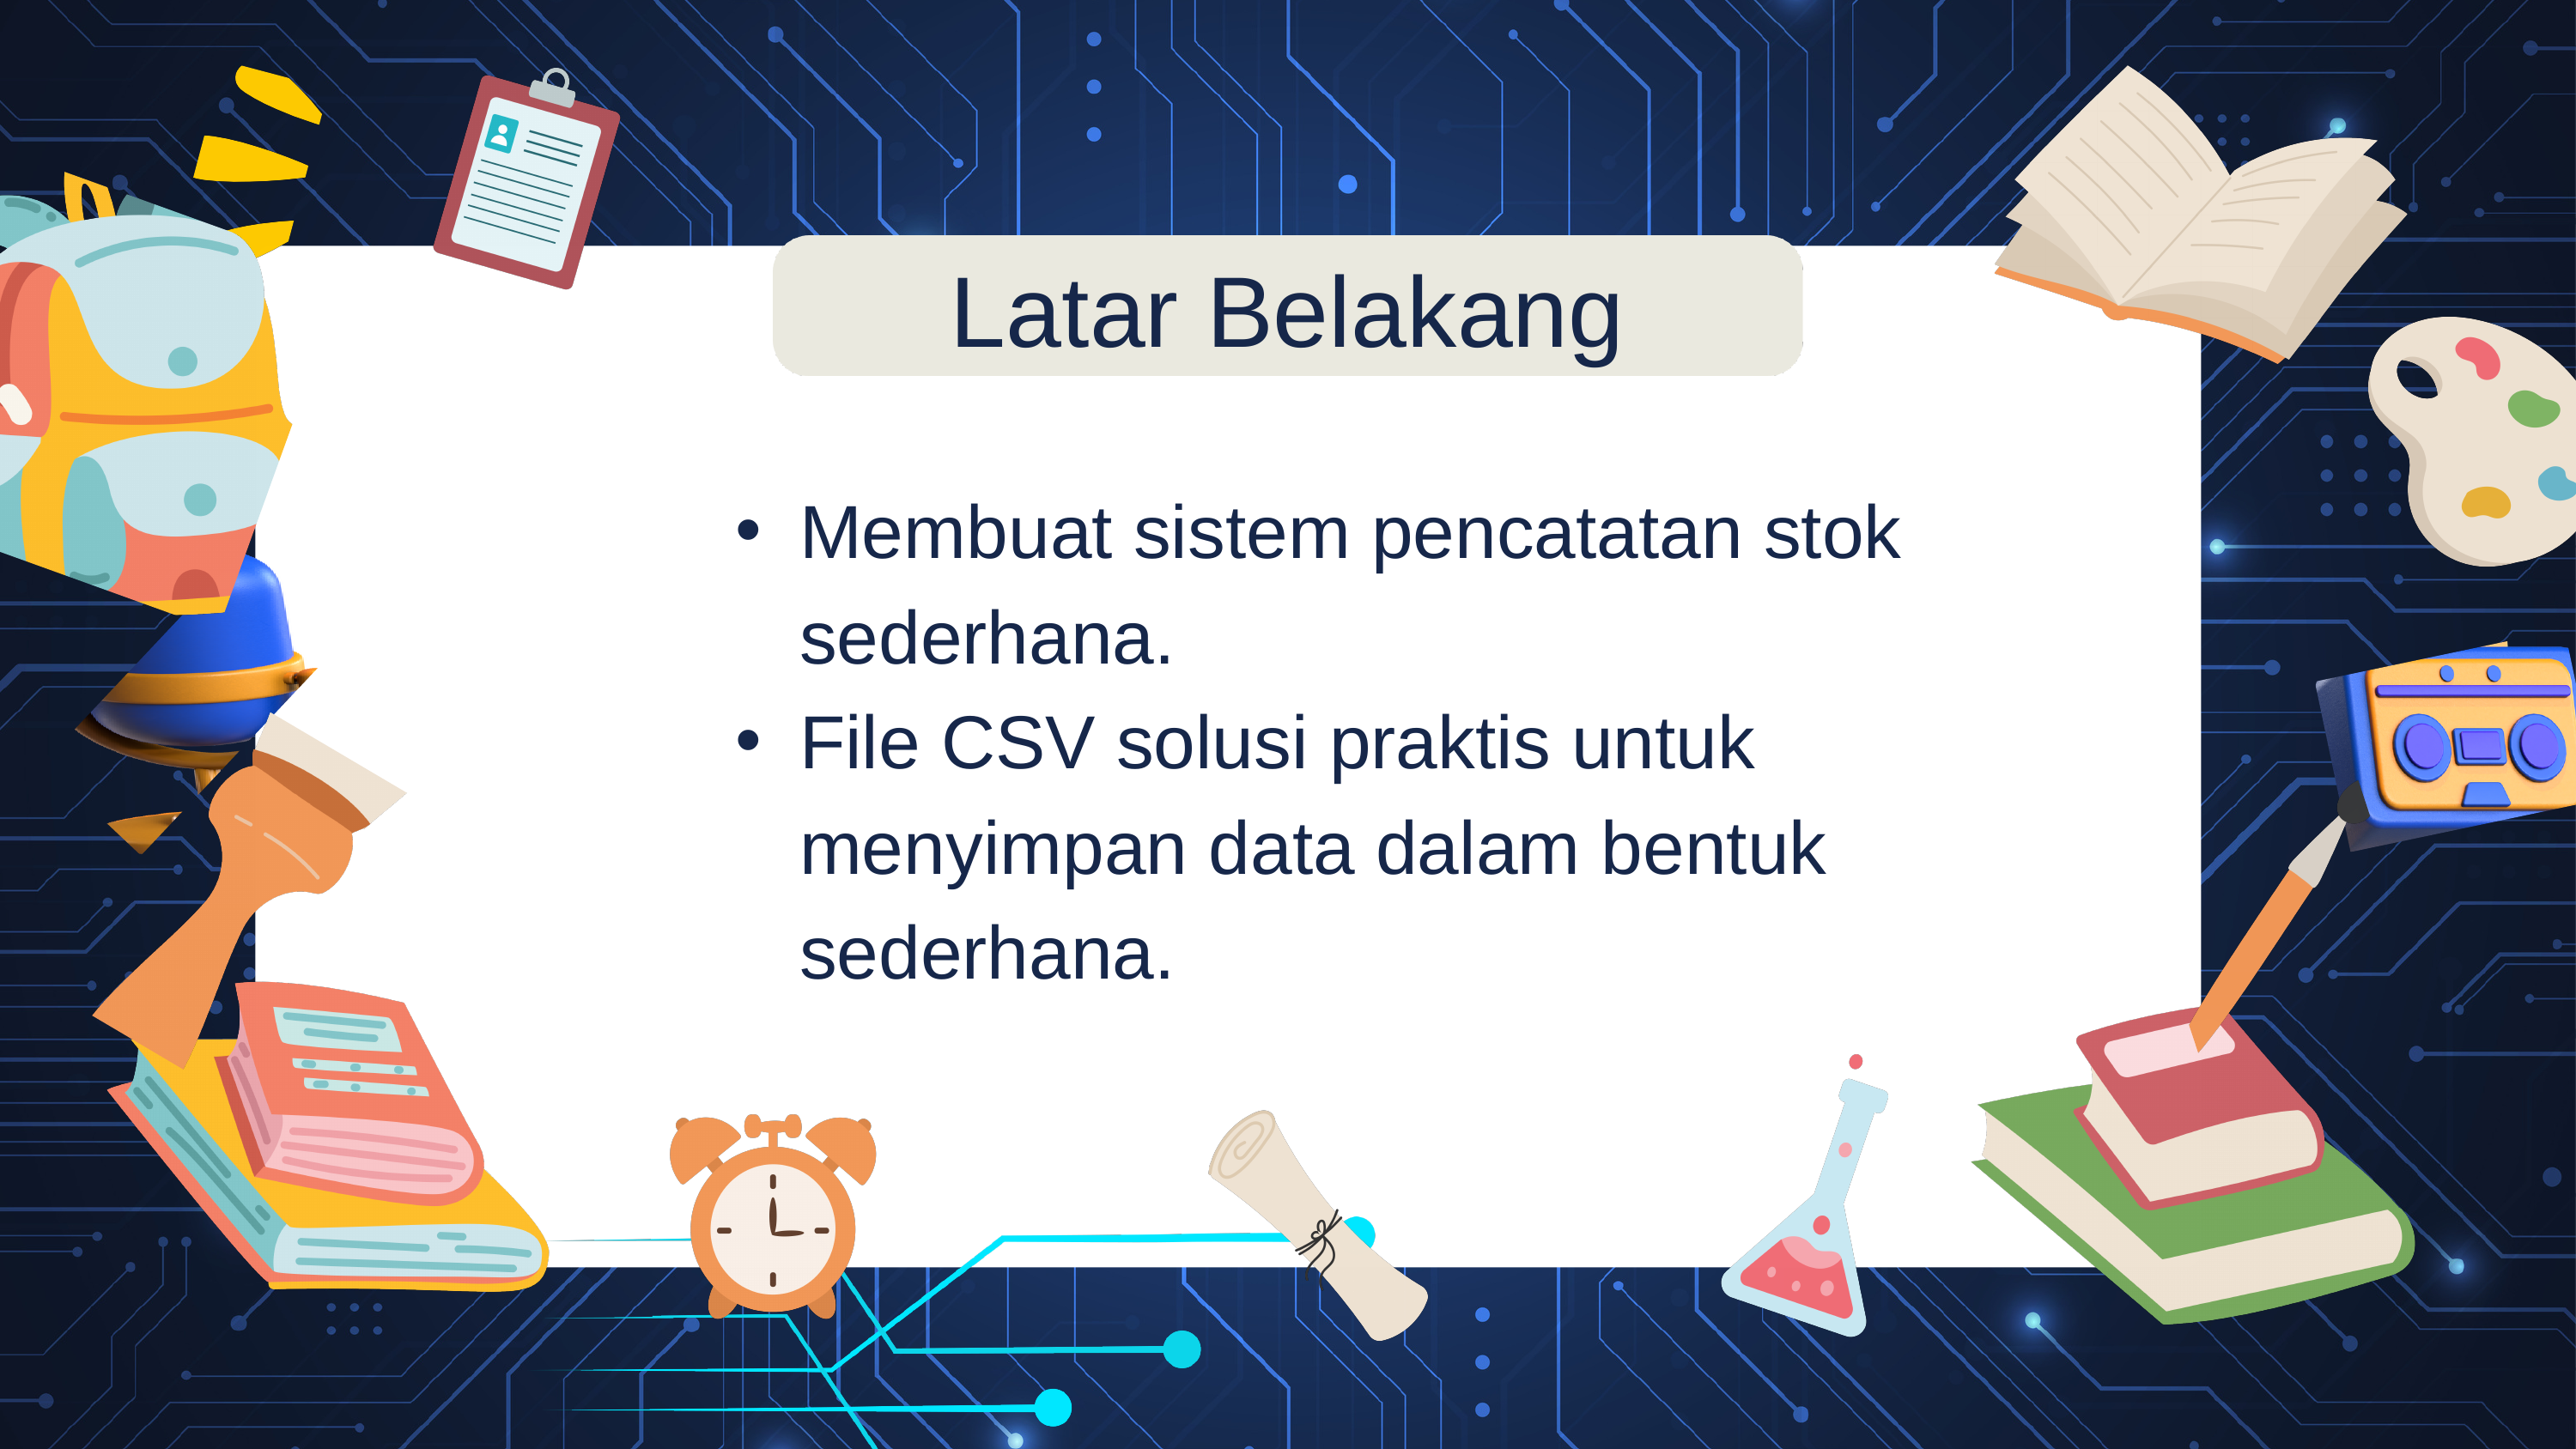

Latar Belakang

Membuat sistem pencatatan stok sederhana.
File CSV solusi praktis untuk menyimpan data dalam bentuk sederhana.